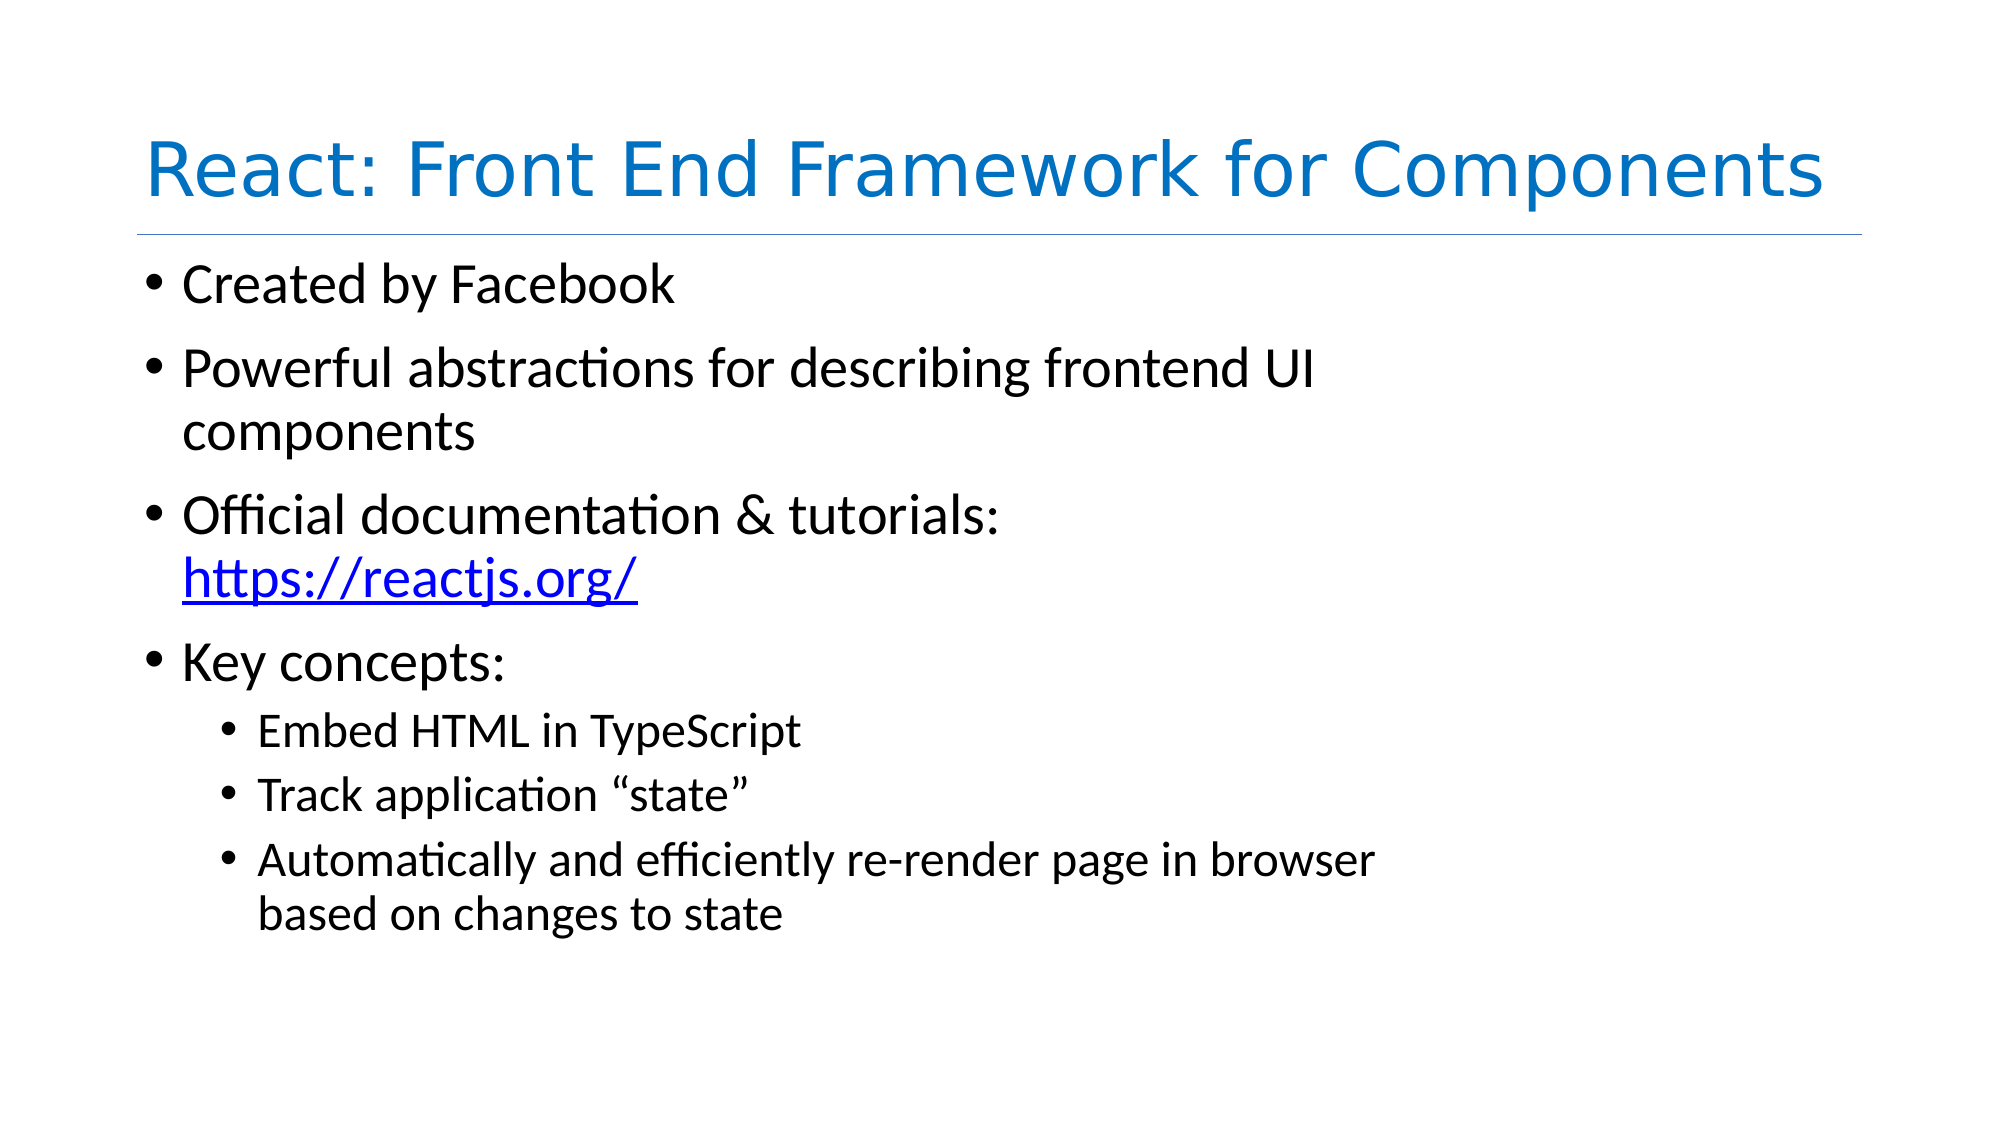

# React: Front End Framework for Components
Created by Facebook
Powerful abstractions for describing frontend UI components
Official documentation & tutorials: https://reactjs.org/
Key concepts:
Embed HTML in TypeScript
Track application “state”
Automatically and efficiently re-render page in browser based on changes to state